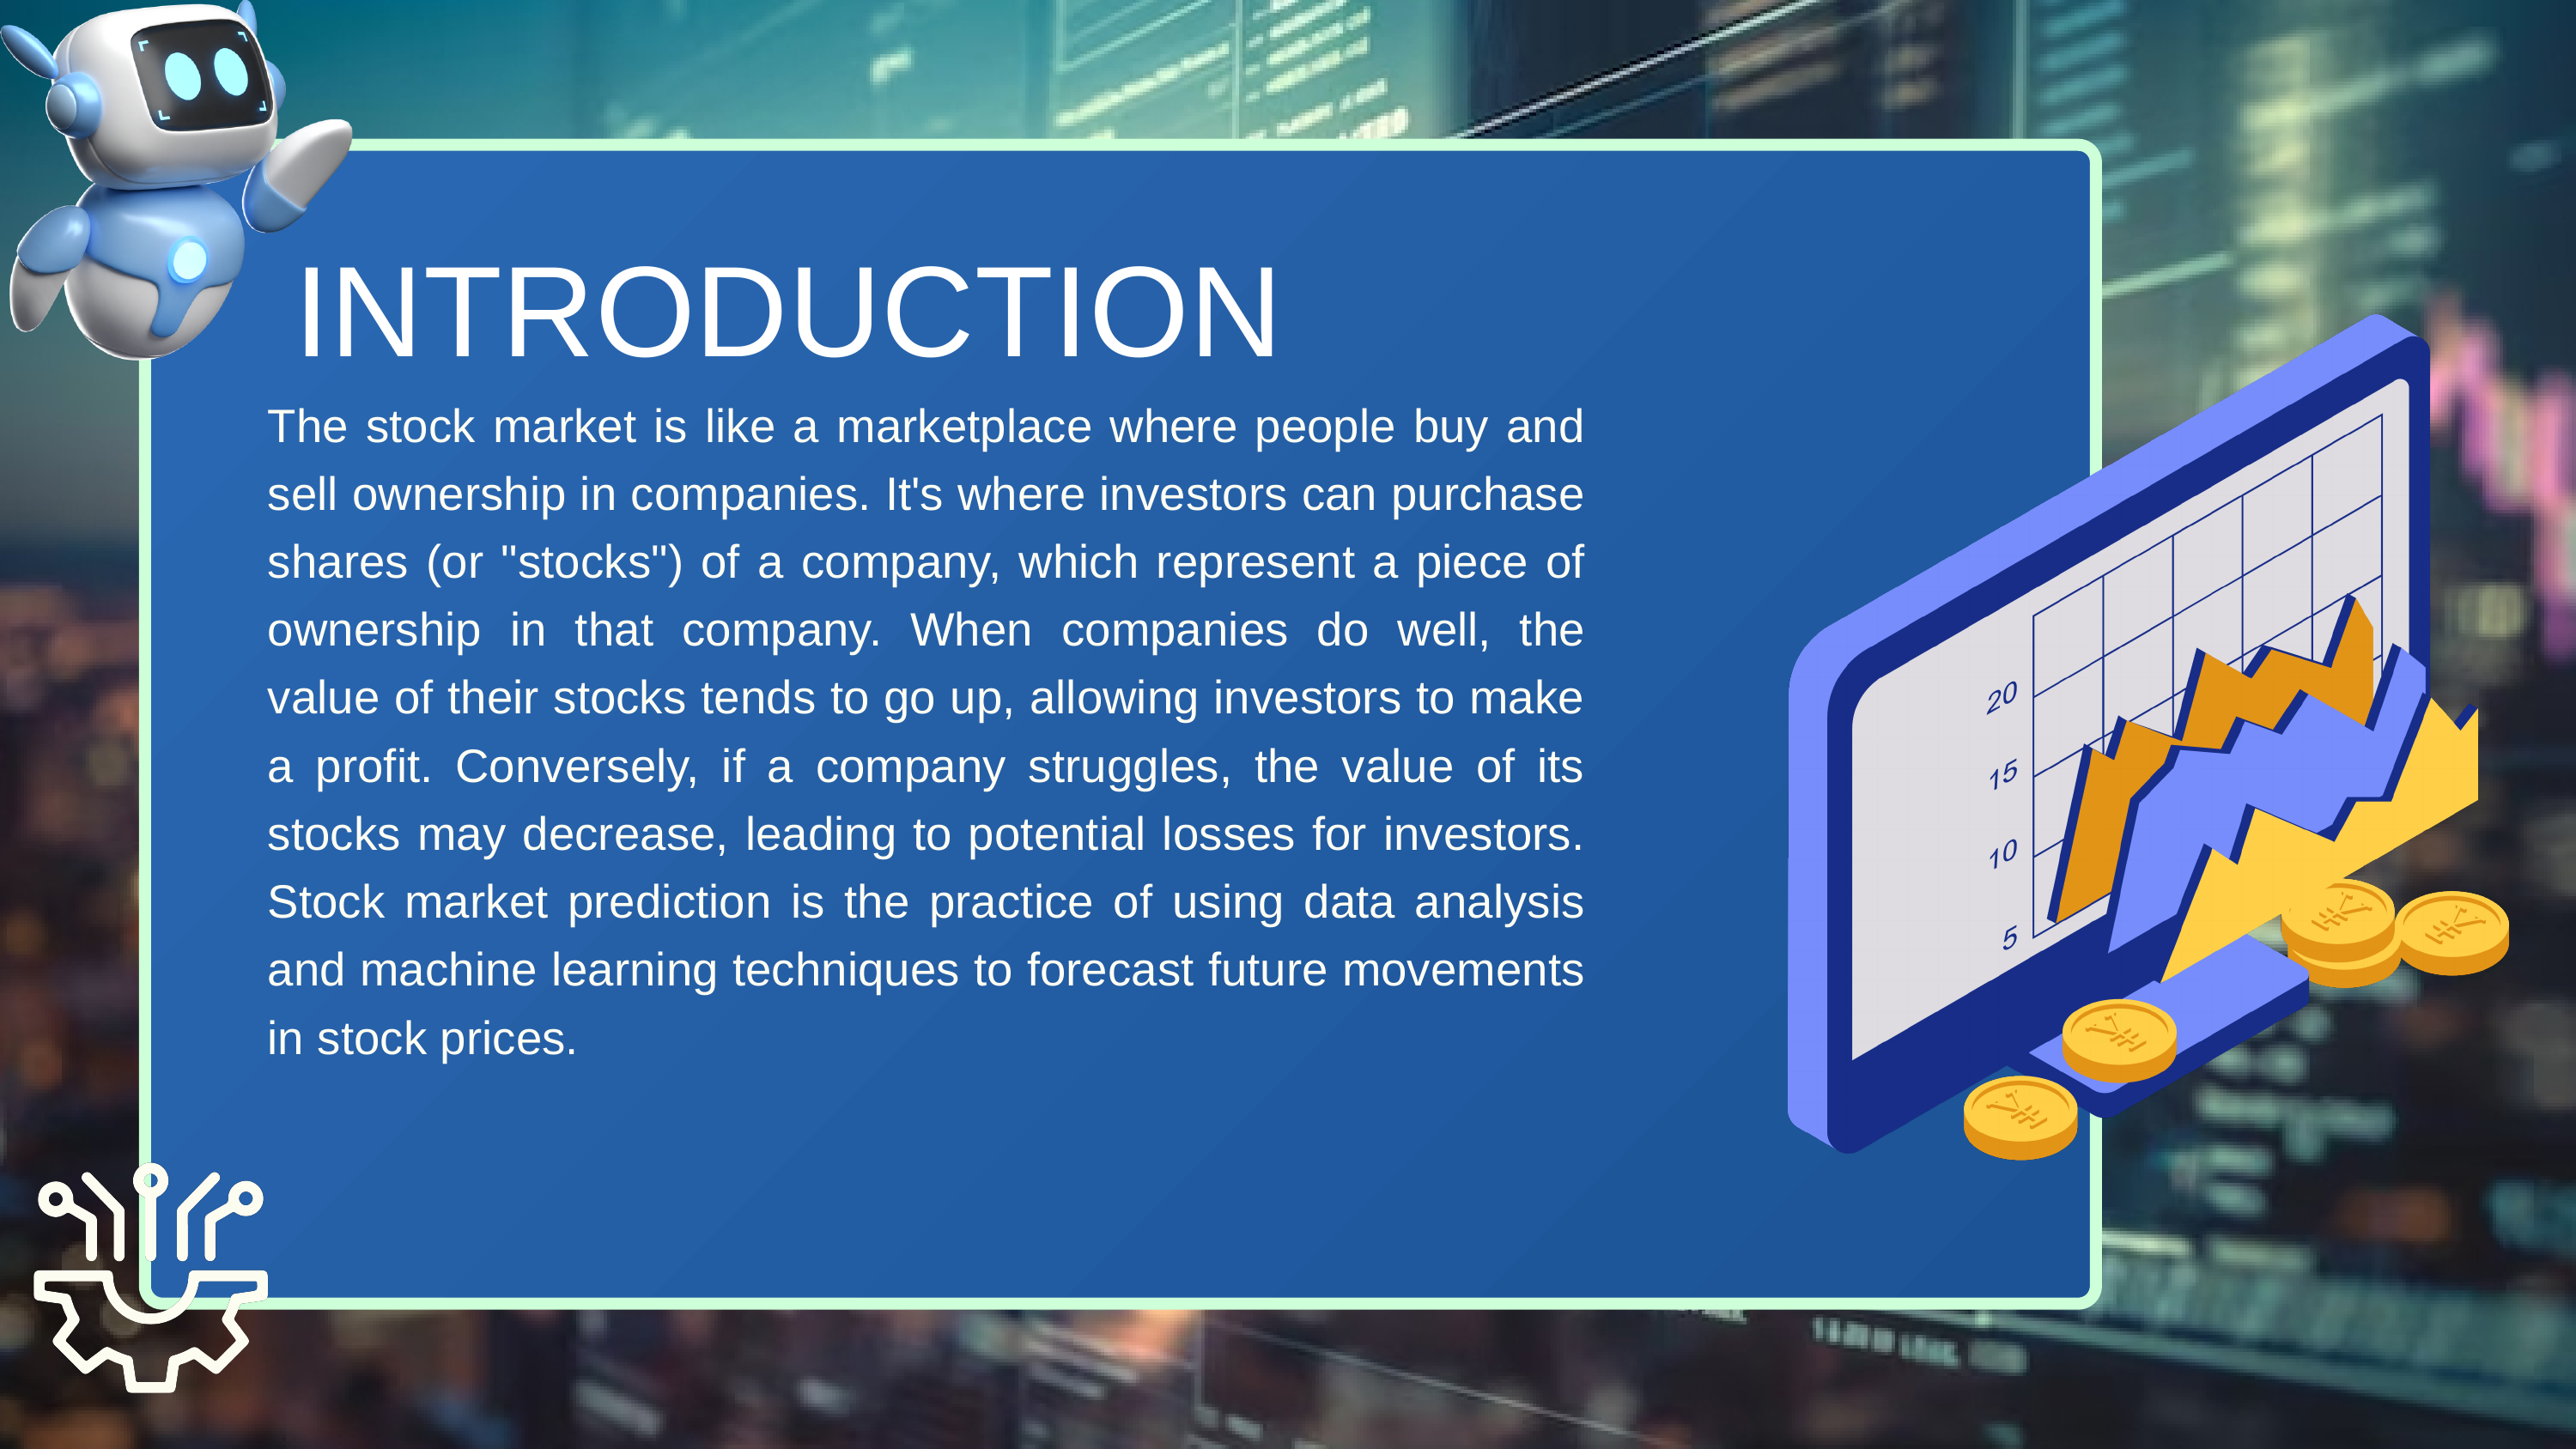

INTRODUCTION

The stock market is like a marketplace where people buy and sell ownership in companies. It's where investors can purchase shares (or "stocks") of a company, which represent a piece of ownership in that company. When companies do well, the value of their stocks tends to go up, allowing investors to make a profit. Conversely, if a company struggles, the value of its stocks may decrease, leading to potential losses for investors. Stock market prediction is the practice of using data analysis and machine learning techniques to forecast future movements in stock prices.